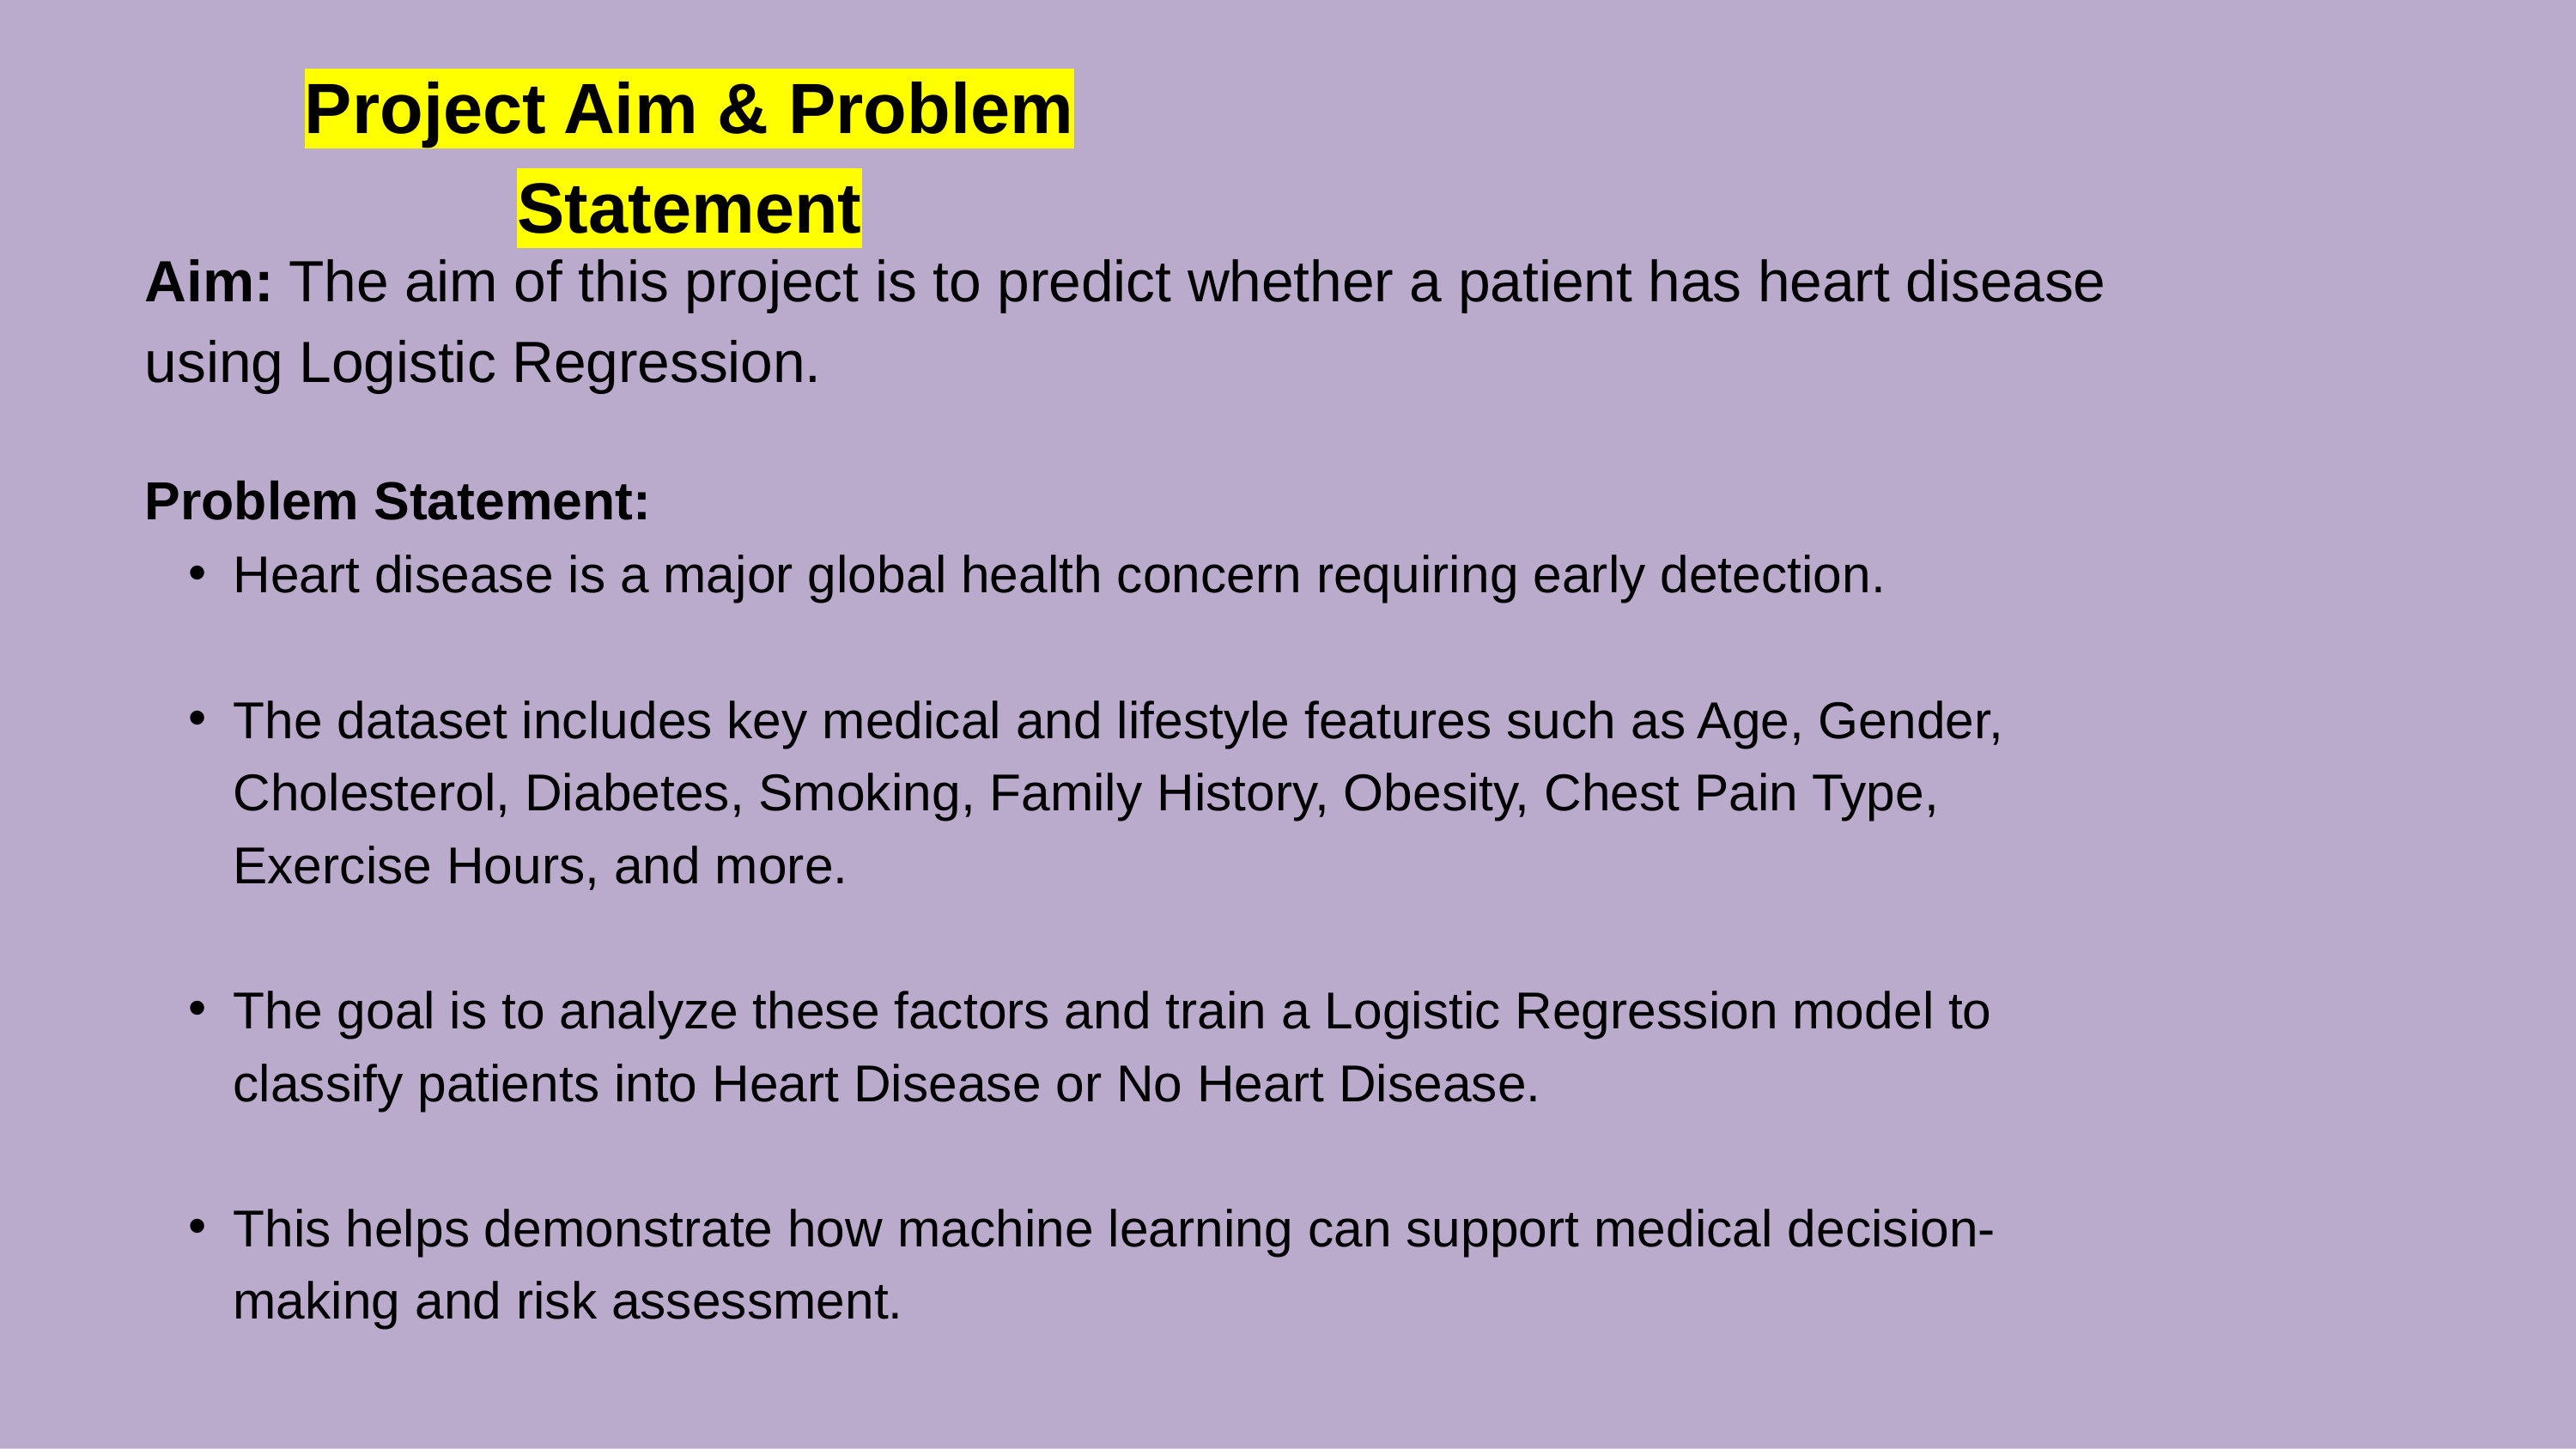

Project Aim & Problem Statement
Aim: The aim of this project is to predict whether a patient has heart disease using Logistic Regression.
Problem Statement:
Heart disease is a major global health concern requiring early detection.

The dataset includes key medical and lifestyle features such as Age, Gender, Cholesterol, Diabetes, Smoking, Family History, Obesity, Chest Pain Type, Exercise Hours, and more.

The goal is to analyze these factors and train a Logistic Regression model to classify patients into Heart Disease or No Heart Disease.

This helps demonstrate how machine learning can support medical decision-making and risk assessment.